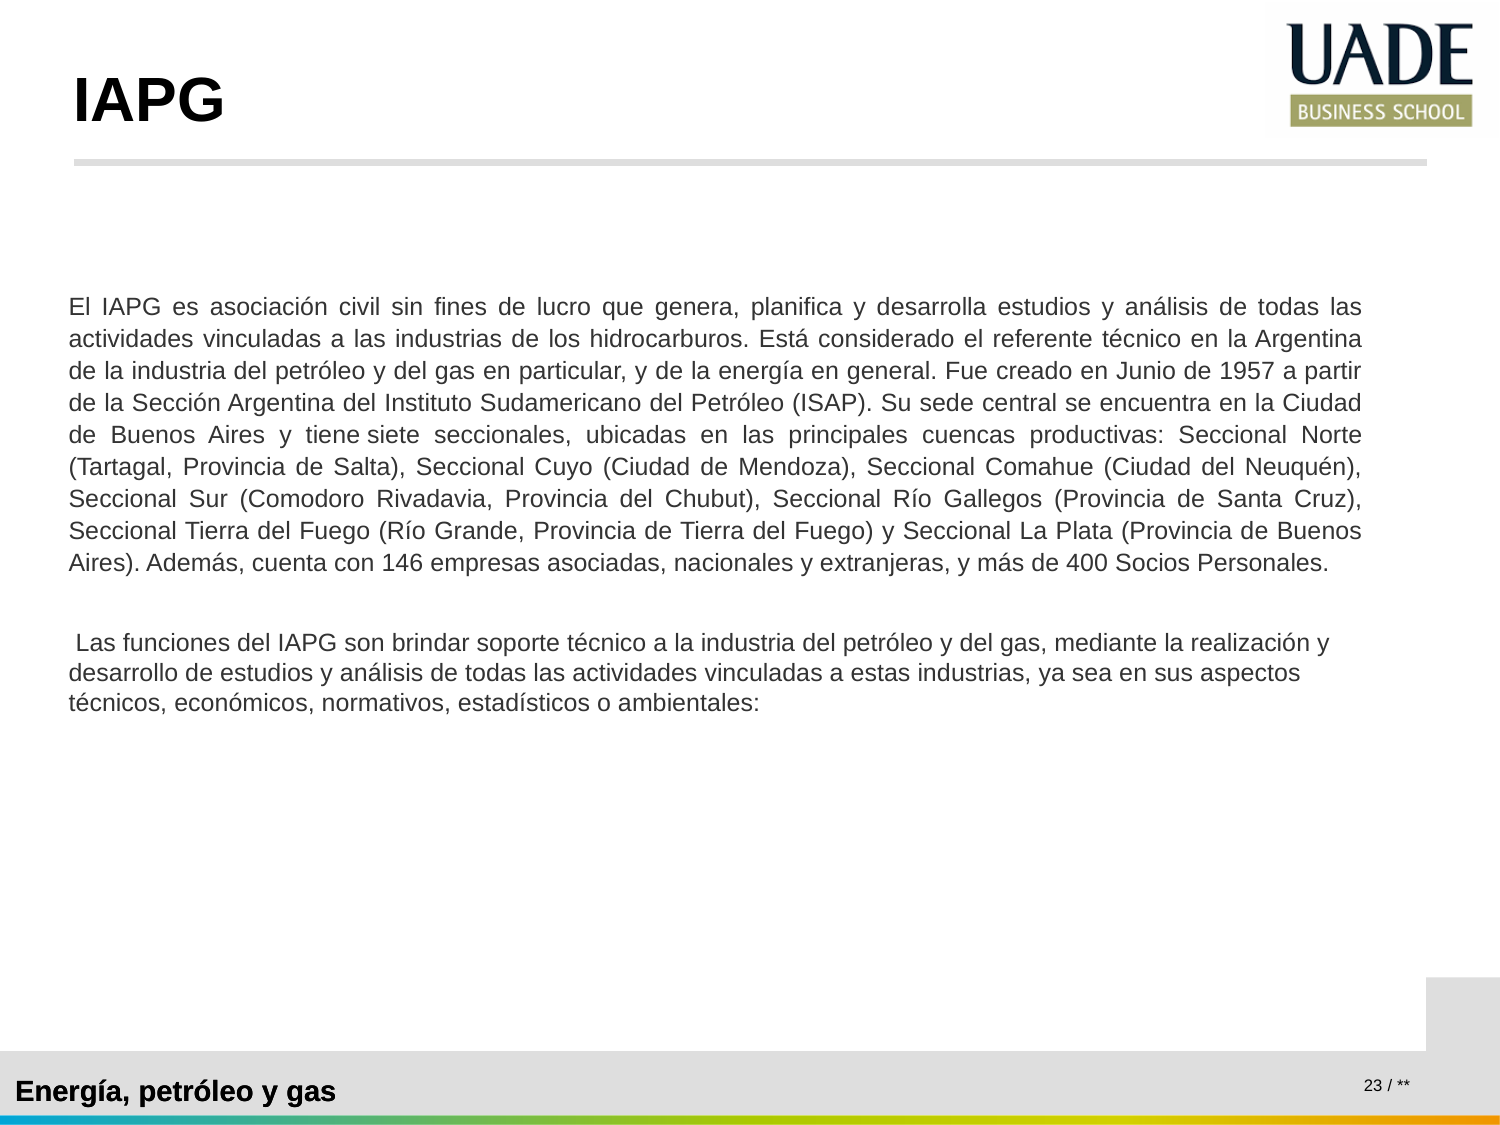

# IAPG
El IAPG es asociación civil sin fines de lucro que genera, planifica y desarrolla estudios y análisis de todas las actividades vinculadas a las industrias de los hidrocarburos. Está considerado el referente técnico en la Argentina de la industria del petróleo y del gas en particular, y de la energía en general. Fue creado en Junio de 1957 a partir de la Sección Argentina del Instituto Sudamericano del Petróleo (ISAP). Su sede central se encuentra en la Ciudad de Buenos Aires y tiene siete seccionales, ubicadas en las principales cuencas productivas: Seccional Norte (Tartagal, Provincia de Salta), Seccional Cuyo (Ciudad de Mendoza), Seccional Comahue (Ciudad del Neuquén), Seccional Sur (Comodoro Rivadavia, Provincia del Chubut), Seccional Río Gallegos (Provincia de Santa Cruz), Seccional Tierra del Fuego (Río Grande, Provincia de Tierra del Fuego) y Seccional La Plata (Provincia de Buenos Aires). Además, cuenta con 146 empresas asociadas, nacionales y extranjeras, y más de 400 Socios Personales.
 Las funciones del IAPG son brindar soporte técnico a la industria del petróleo y del gas, mediante la realización y desarrollo de estudios y análisis de todas las actividades vinculadas a estas industrias, ya sea en sus aspectos técnicos, económicos, normativos, estadísticos o ambientales: